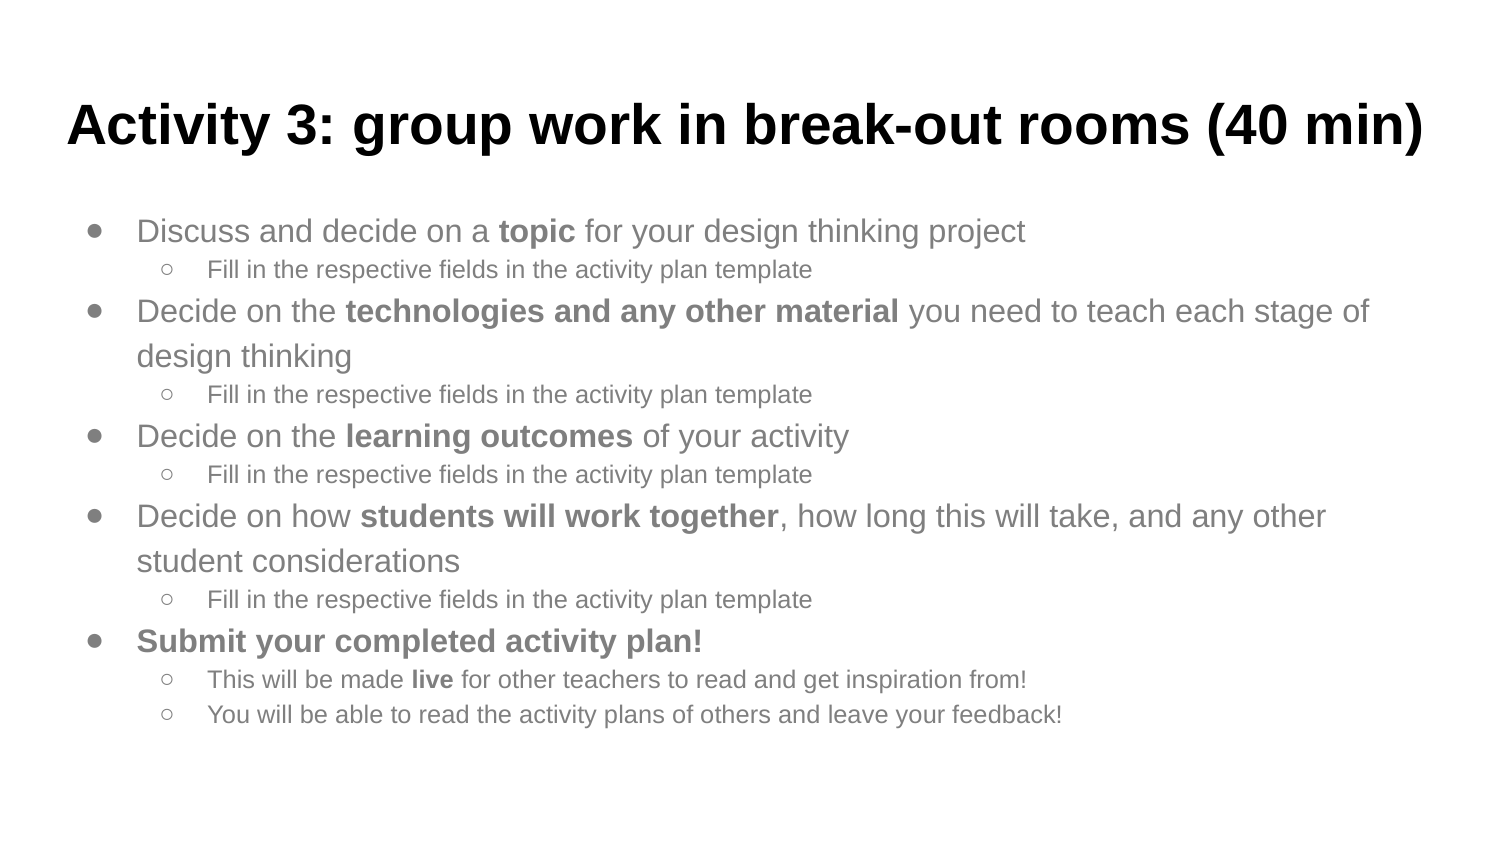

# Activity 3: group work in break-out rooms (40 min)
Discuss and decide on a topic for your design thinking project
Fill in the respective fields in the activity plan template
Decide on the technologies and any other material you need to teach each stage of design thinking
Fill in the respective fields in the activity plan template
Decide on the learning outcomes of your activity
Fill in the respective fields in the activity plan template
Decide on how students will work together, how long this will take, and any other student considerations
Fill in the respective fields in the activity plan template
Submit your completed activity plan!
This will be made live for other teachers to read and get inspiration from!
You will be able to read the activity plans of others and leave your feedback!